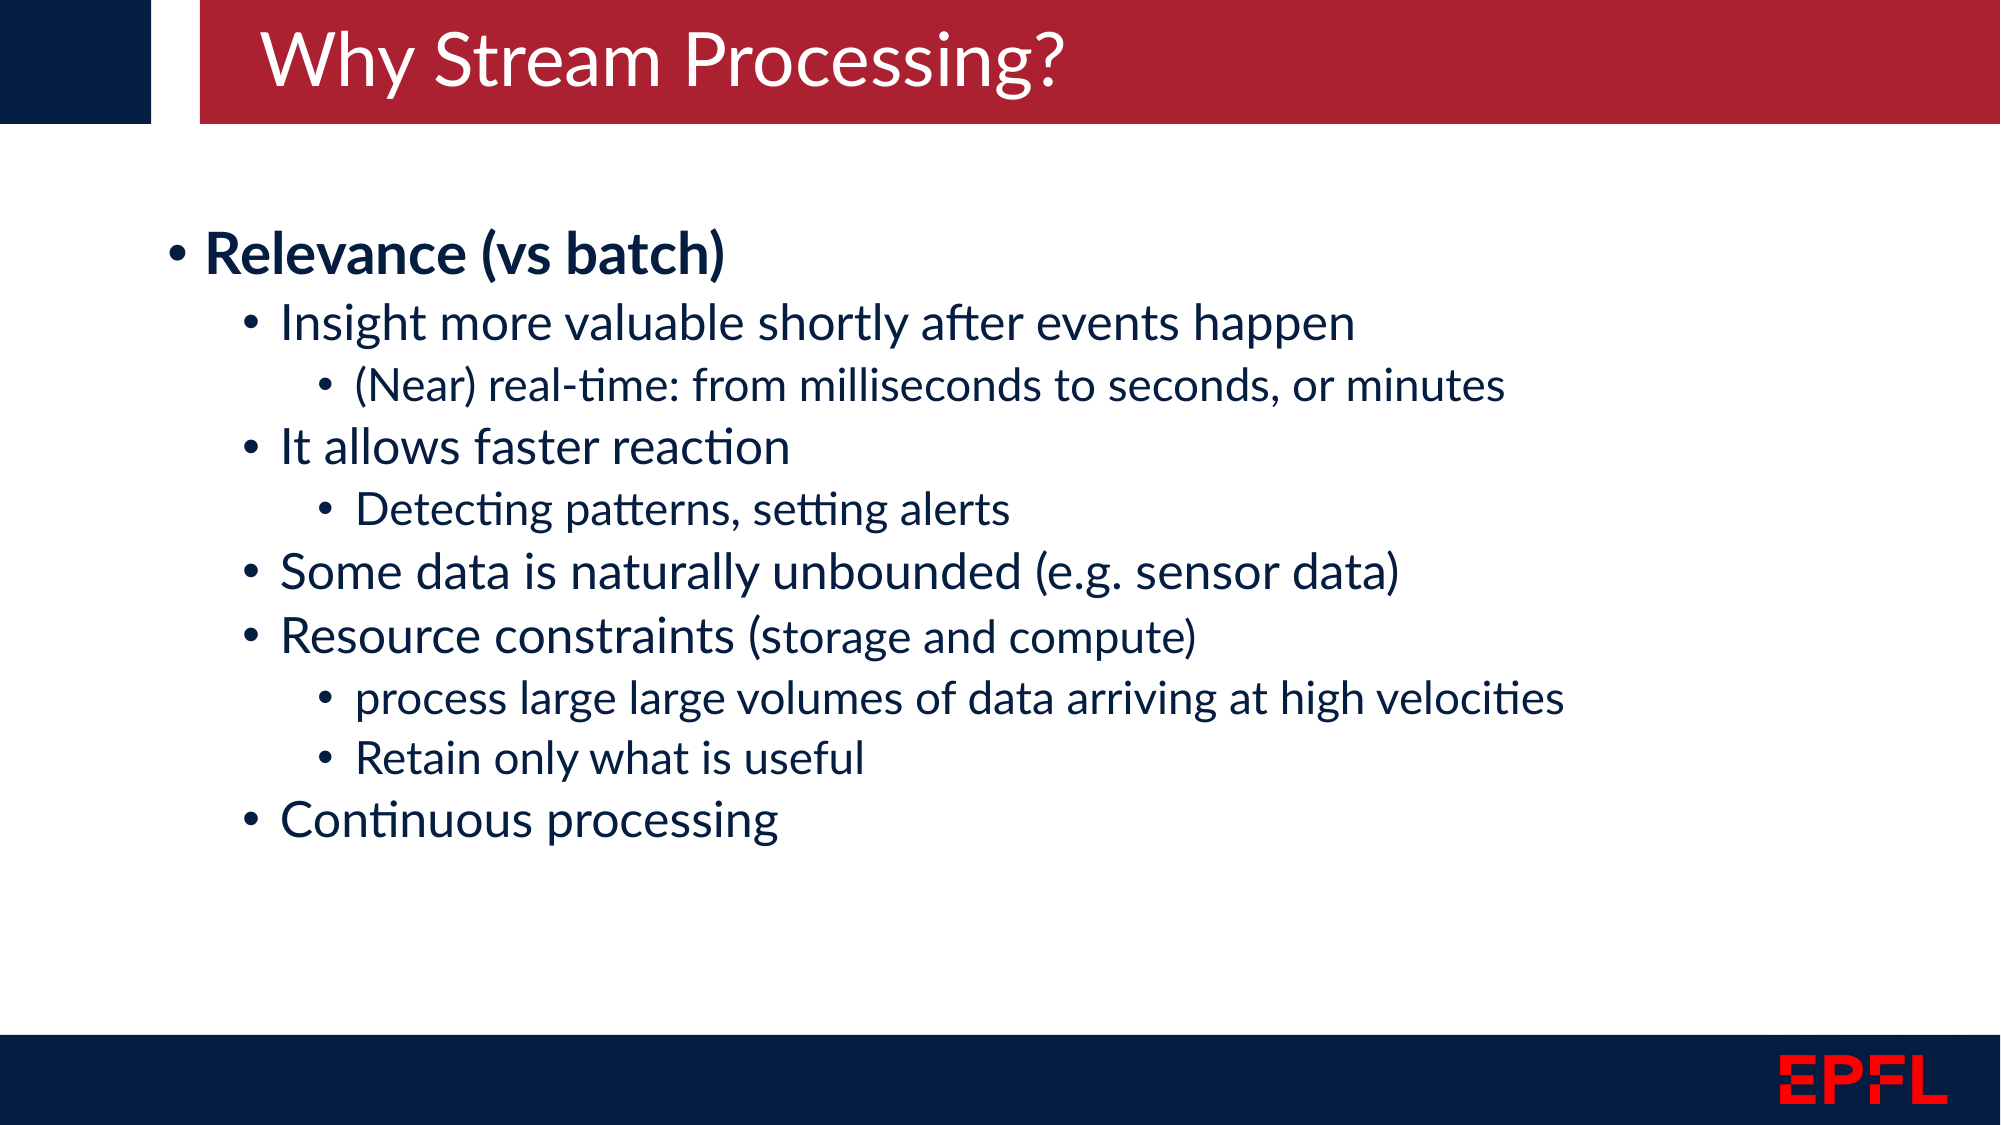

# Why Stream Processing?
Relevance (vs batch)
Insight more valuable shortly after events happen
(Near) real-time: from milliseconds to seconds, or minutes
It allows faster reaction
Detecting patterns, setting alerts
Some data is naturally unbounded (e.g. sensor data)
Resource constraints (storage and compute)
process large large volumes of data arriving at high velocities
Retain only what is useful
Continuous processing